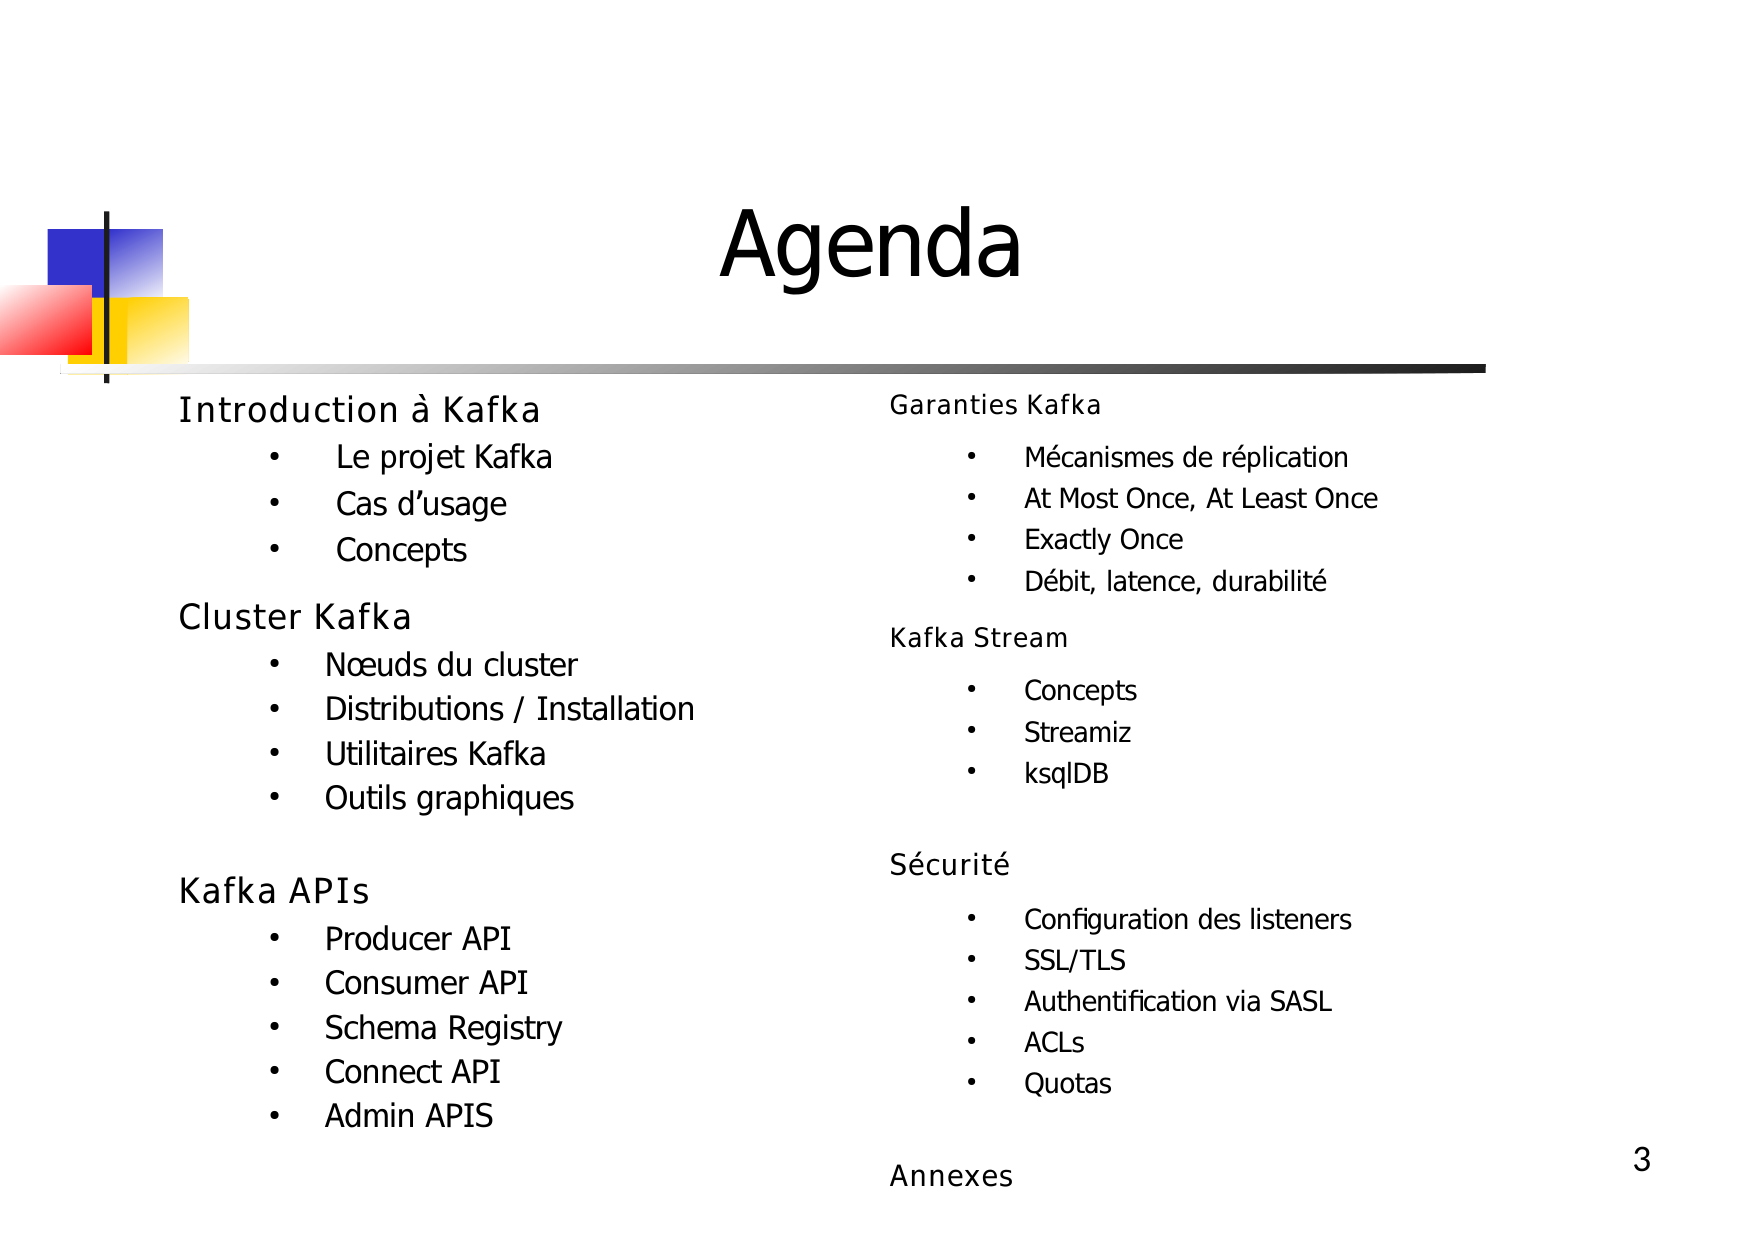

Agenda
Garanties Kafka
Mécanismes de réplication
At Most Once, At Least Once
Exactly Once
Débit, latence, durabilité
Kafka Stream
Concepts
Streamiz
ksqlDB

Sécurité
Configuration des listeners
SSL/TLS
Authentification via SASL
ACLs
Quotas

Annexes

Introduction à Kafka
Le projet Kafka
Cas d’usage
Concepts
Cluster Kafka
Nœuds du cluster
Distributions / Installation
Utilitaires Kafka
Outils graphiques

Kafka APIs
Producer API
Consumer API
Schema Registry
Connect API
Admin APIS